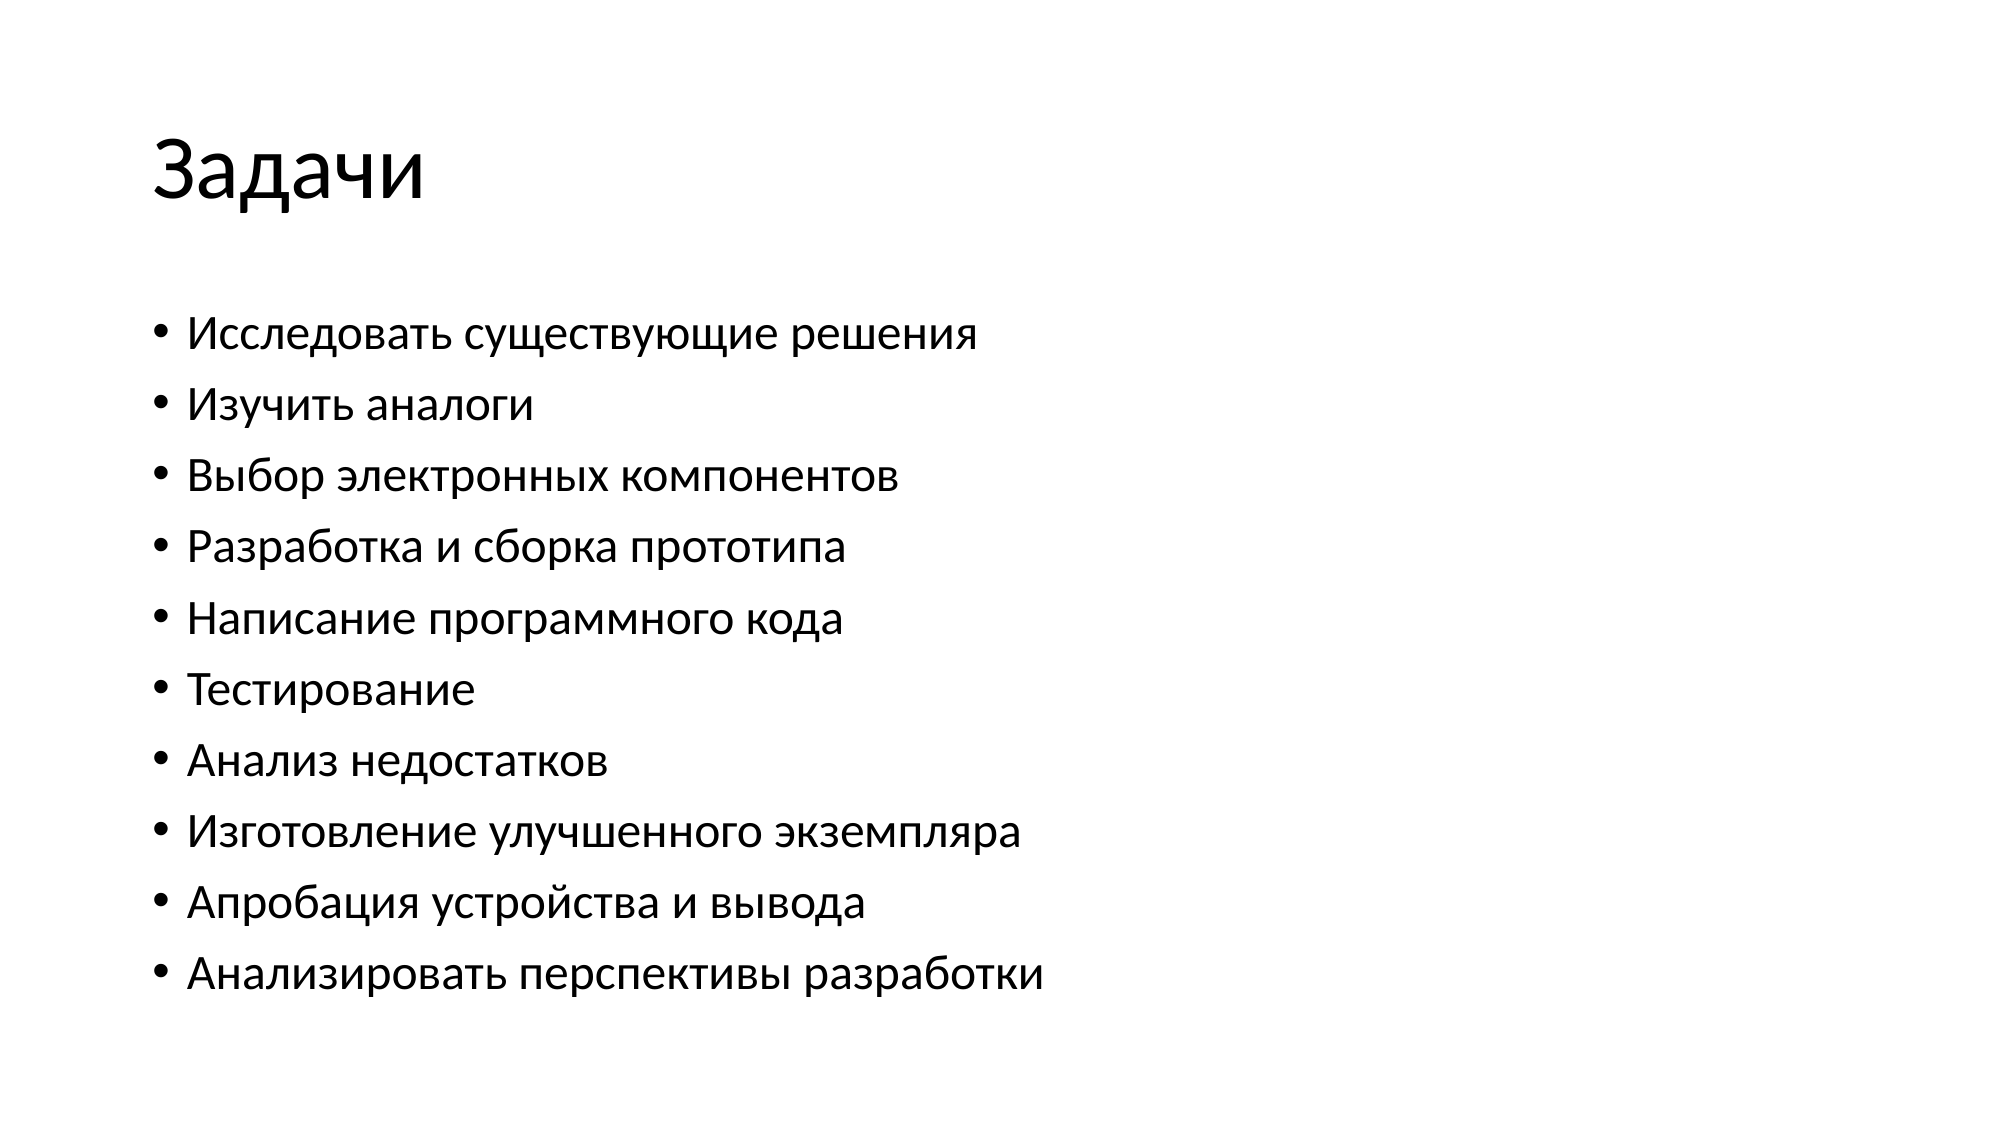

# Задачи
Исследовать существующие решения
Изучить аналоги
Выбор электронных компонентов
Разработка и сборка прототипа
Написание программного кода
Тестирование
Анализ недостатков
Изготовление улучшенного экземпляра
Апробация устройства и вывода
Анализировать перспективы разработки